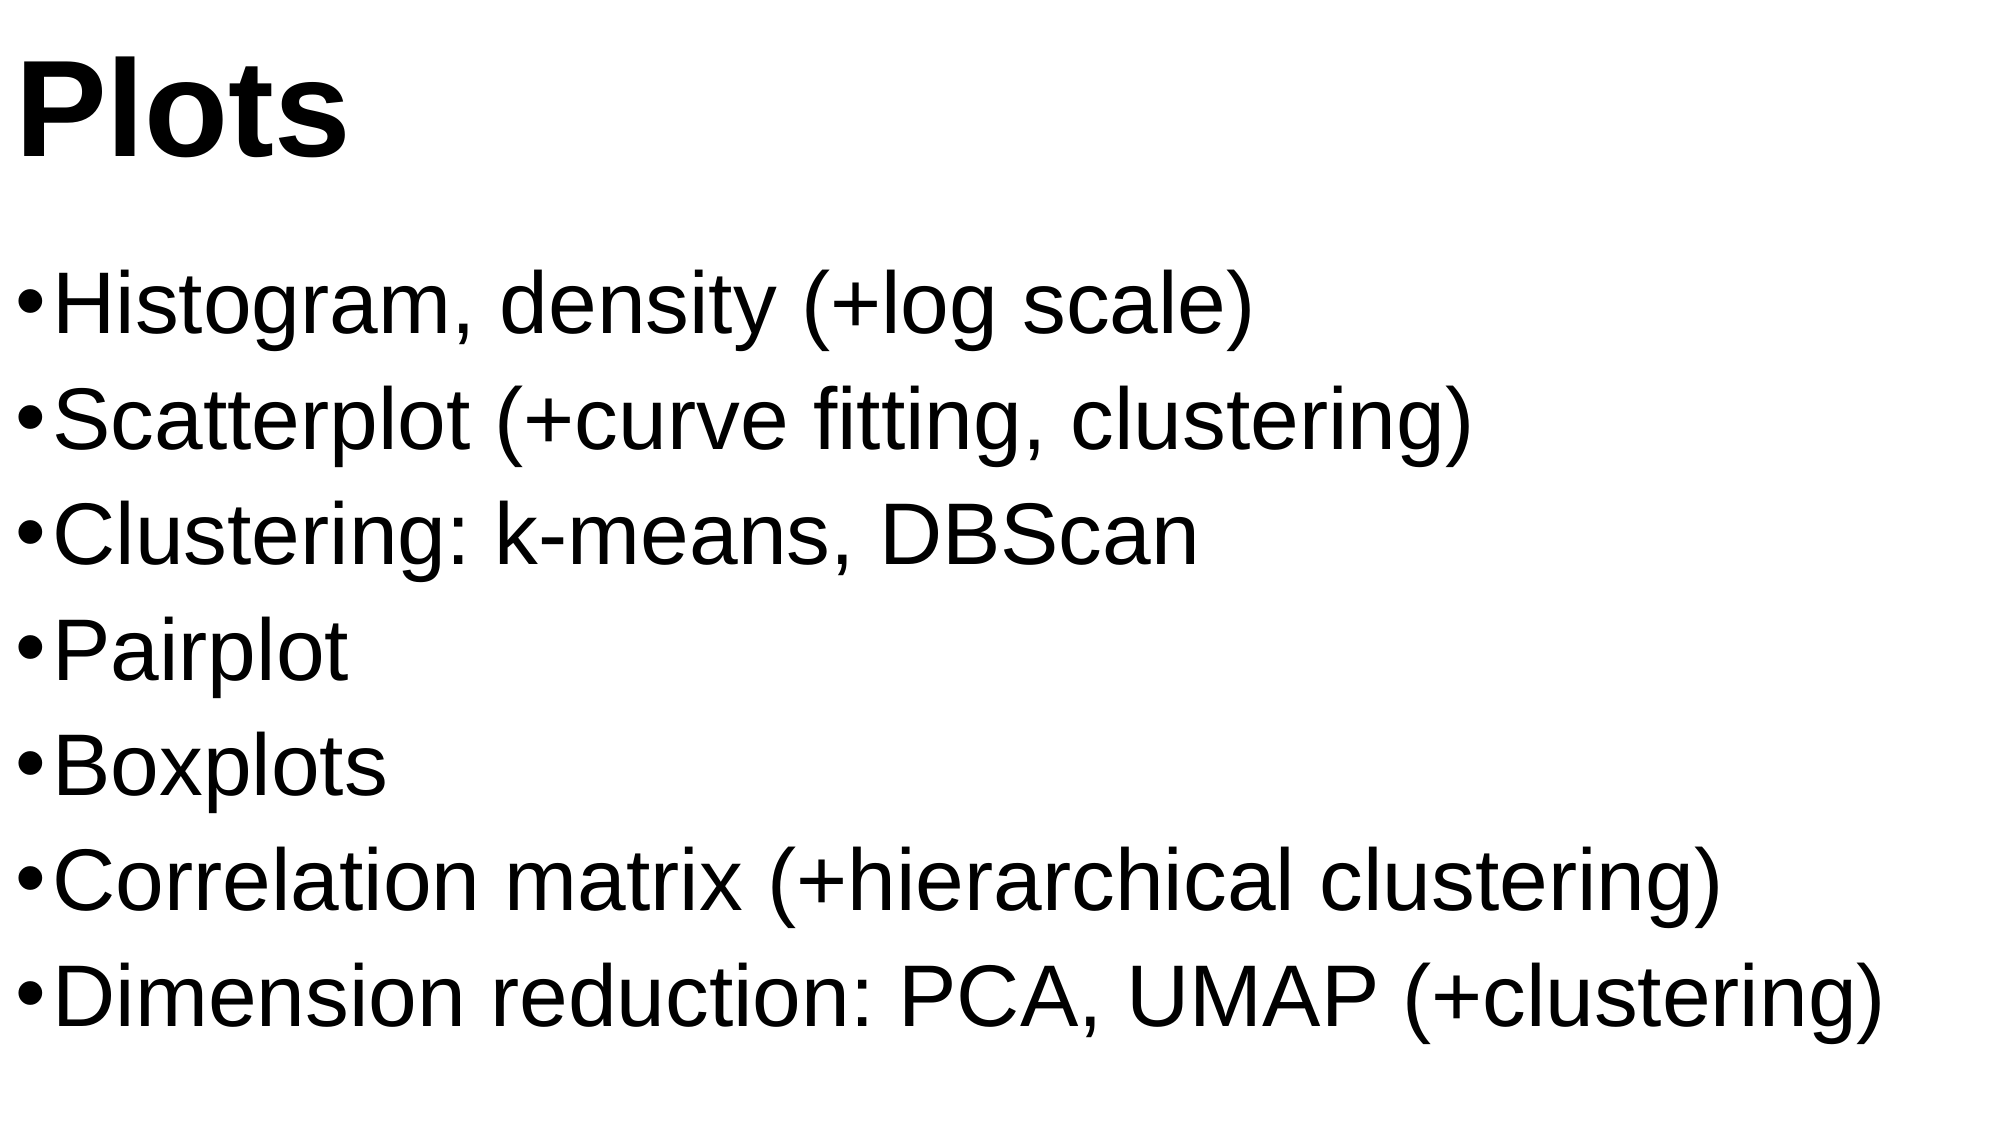

# Plots
Histogram, density (+log scale)
Scatterplot (+curve fitting, clustering)
Clustering: k-means, DBScan
Pairplot
Boxplots
Correlation matrix (+hierarchical clustering)
Dimension reduction: PCA, UMAP (+clustering)